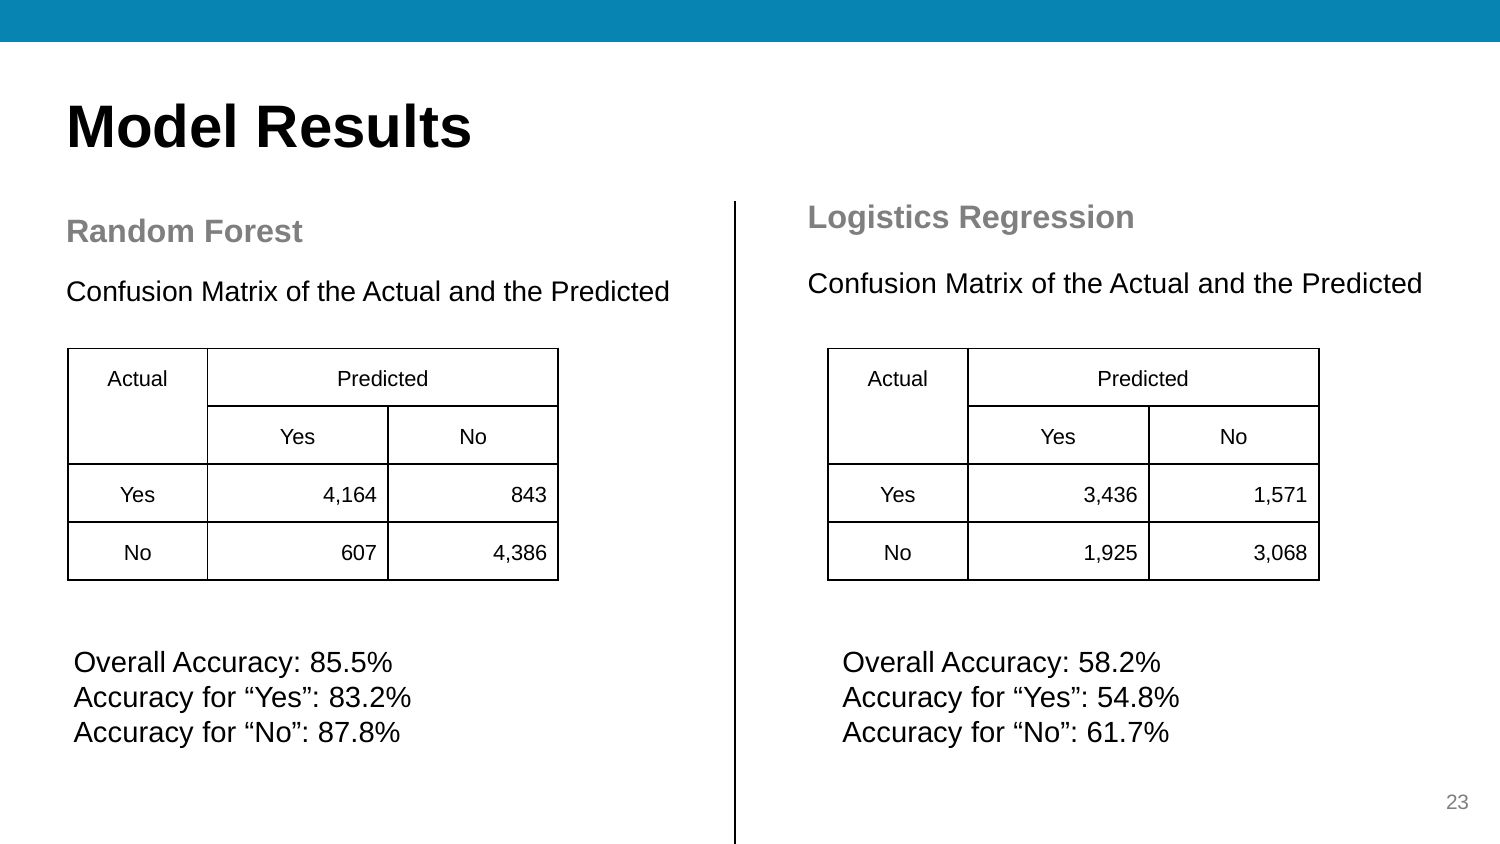

# Model Results

Logistics Regression
Confusion Matrix of the Actual and the Predicted
Random Forest
Confusion Matrix of the Actual and the Predicted

| Actual | Predicted |  |
| --- | --- | --- |
|  | Yes | No |
| Yes | 4,164 | 843 |
| No | 607 | 4,386 |
| Actual | Predicted |  |
| --- | --- | --- |
|  | Yes | No |
| Yes | 3,436 | 1,571 |
| No | 1,925 | 3,068 |
Overall Accuracy: 85.5%
Accuracy for “Yes”: 83.2%
Accuracy for “No”: 87.8%

Overall Accuracy: 58.2%
Accuracy for “Yes”: 54.8%
Accuracy for “No”: 61.7%
23